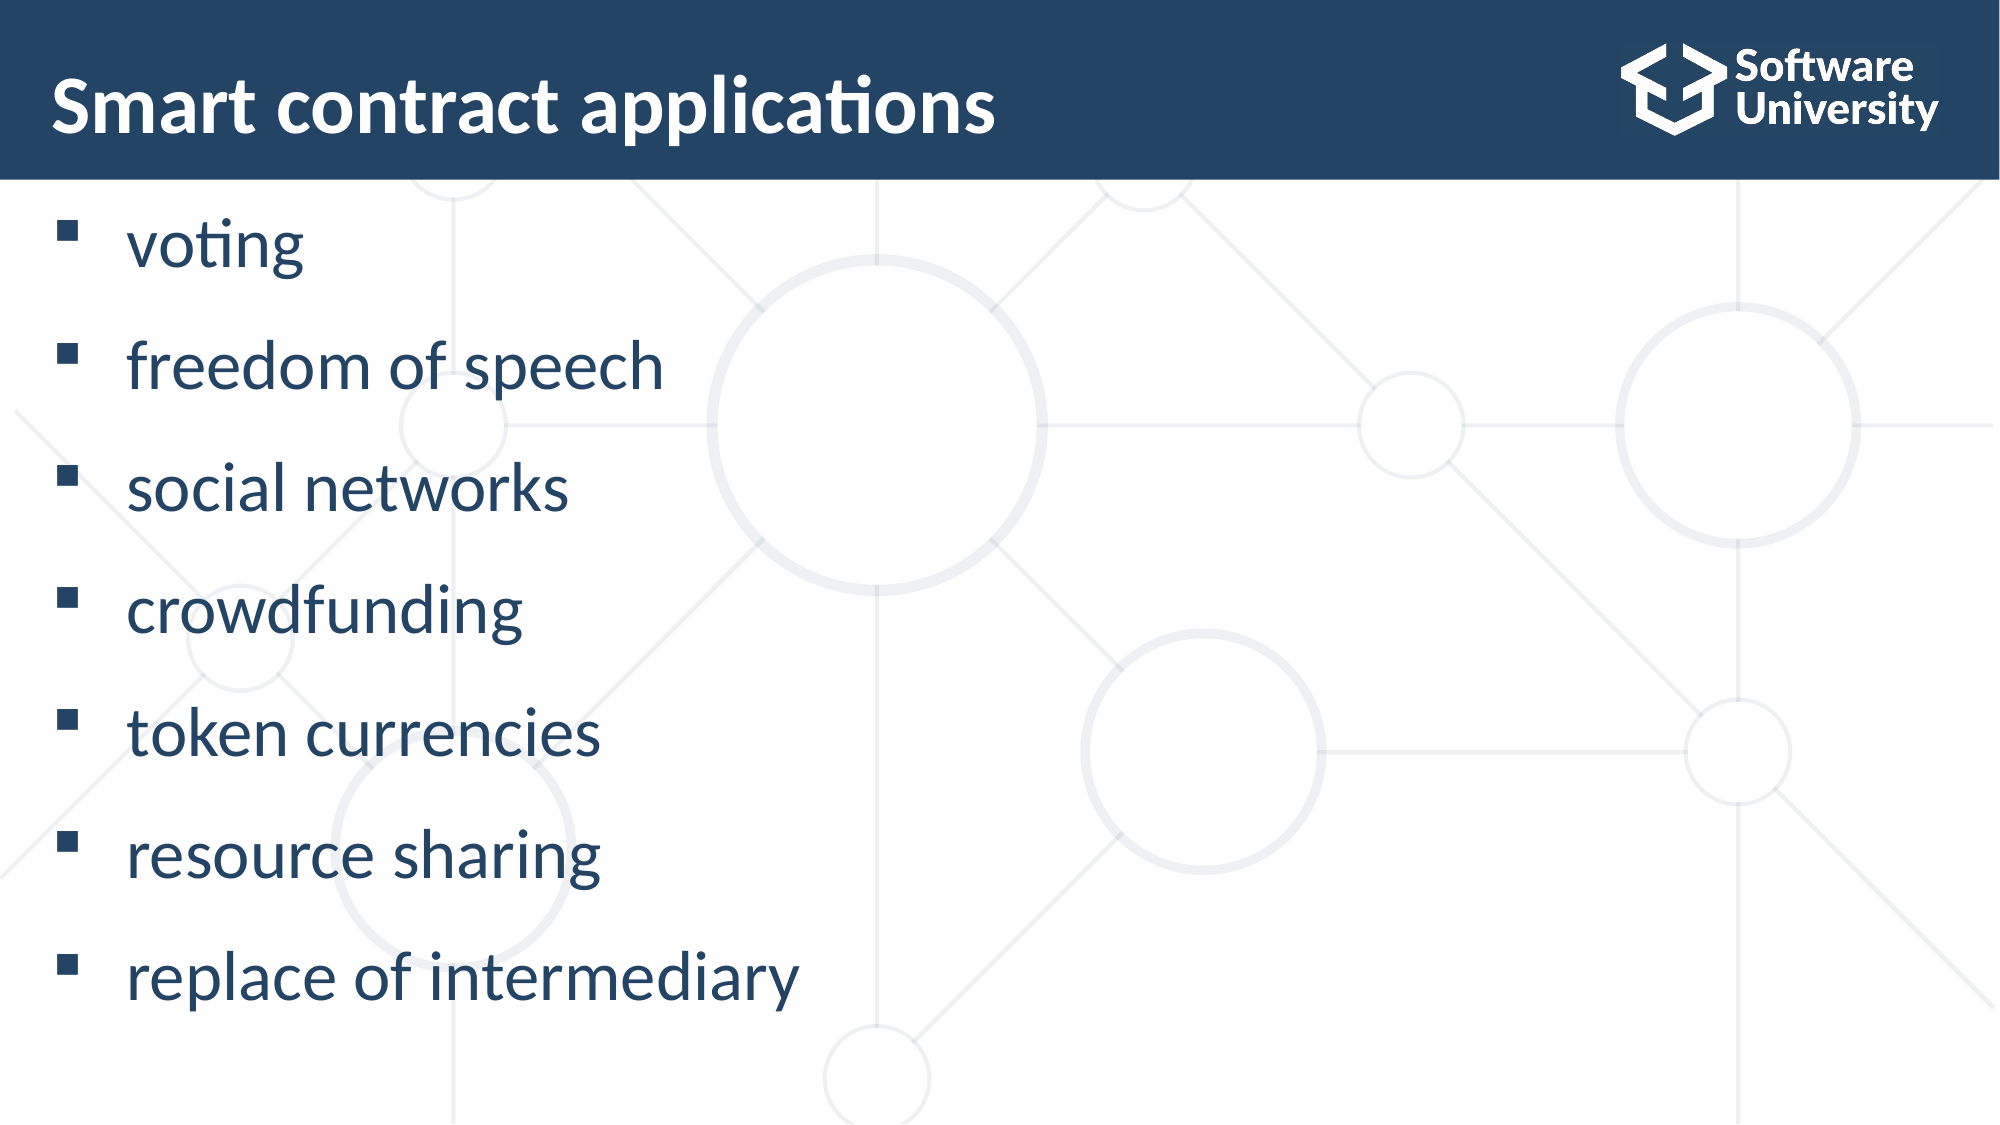

# Smart contract applications
voting
freedom of speech
social networks
crowdfunding
token currencies
resource sharing
replace of intermediary